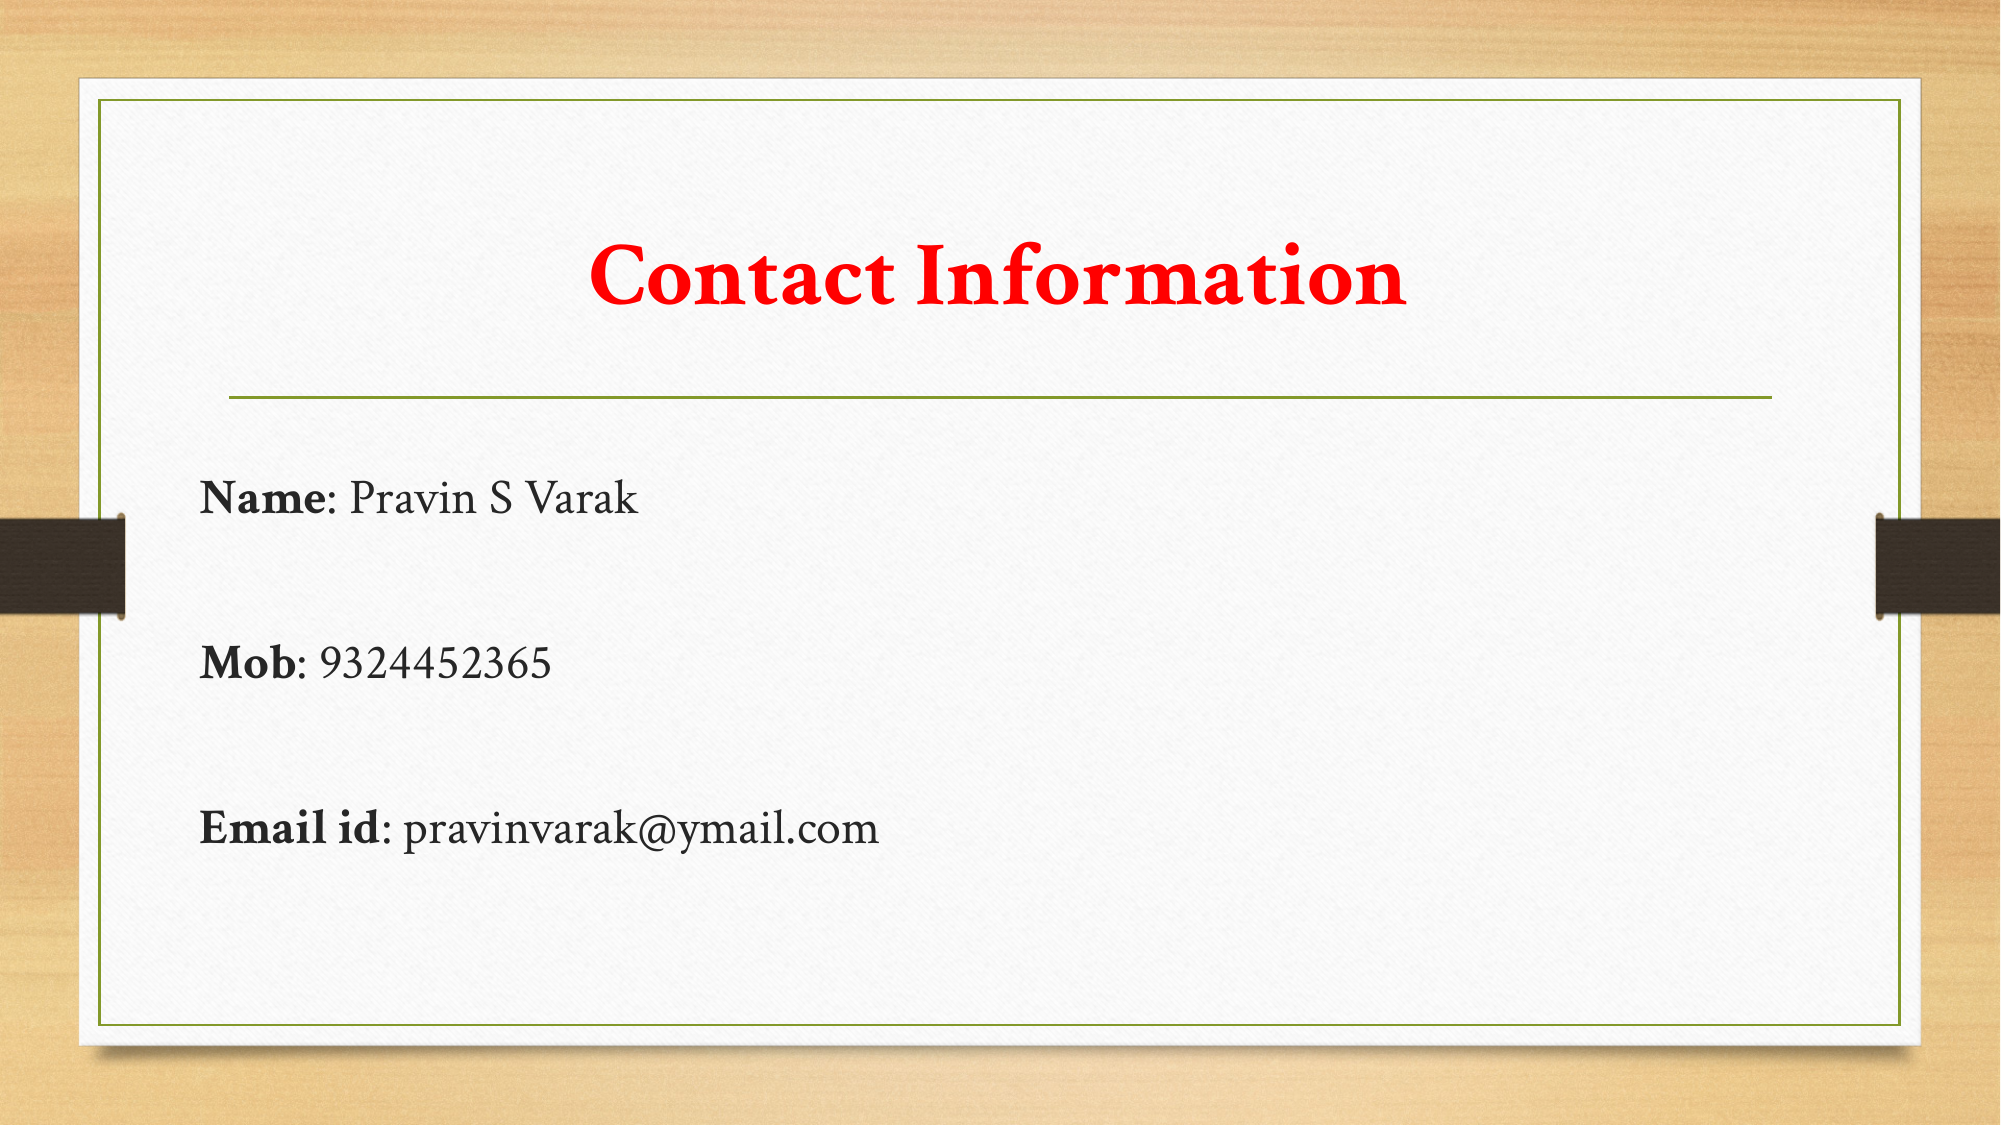

# Contact Information
Name: Pravin S Varak

Mob: 9324452365

Email id: pravinvarak@ymail.com